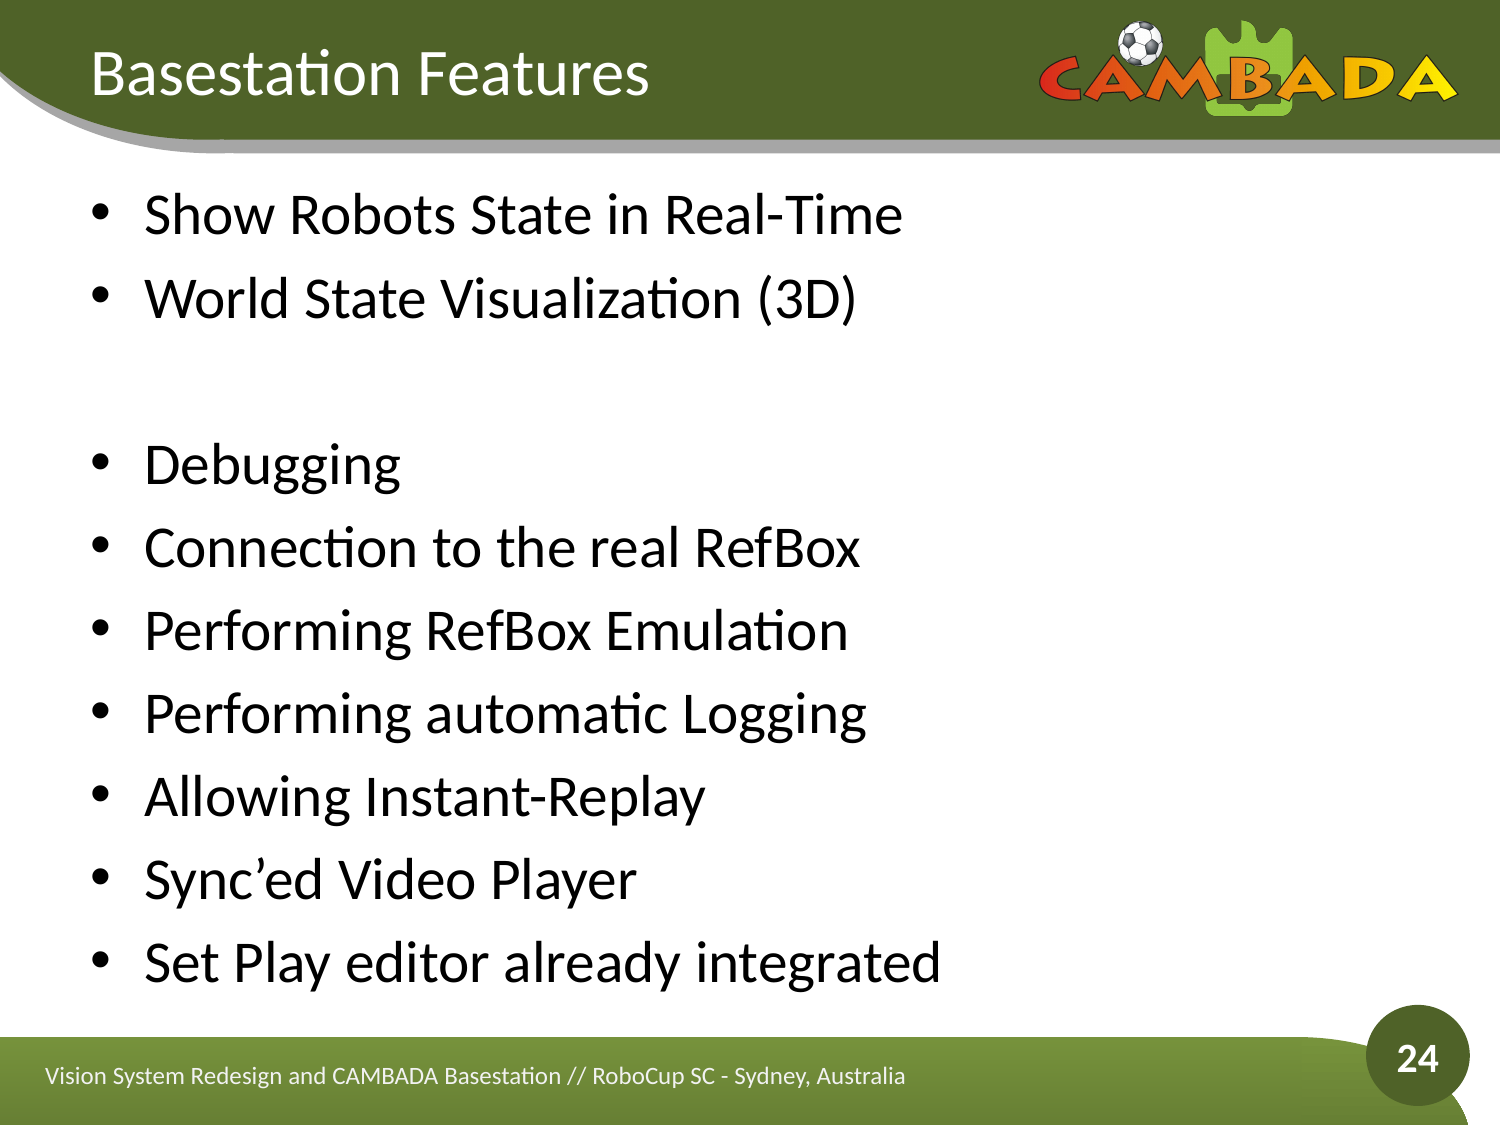

# Basestation Features
Show Robots State in Real-Time
World State Visualization (3D)

Debugging
Connection to the real RefBox
Performing RefBox Emulation
Performing automatic Logging
Allowing Instant-Replay
Sync’ed Video Player
Set Play editor already integrated
24
Vision System Redesign and CAMBADA Basestation // RoboCup SC - Sydney, Australia